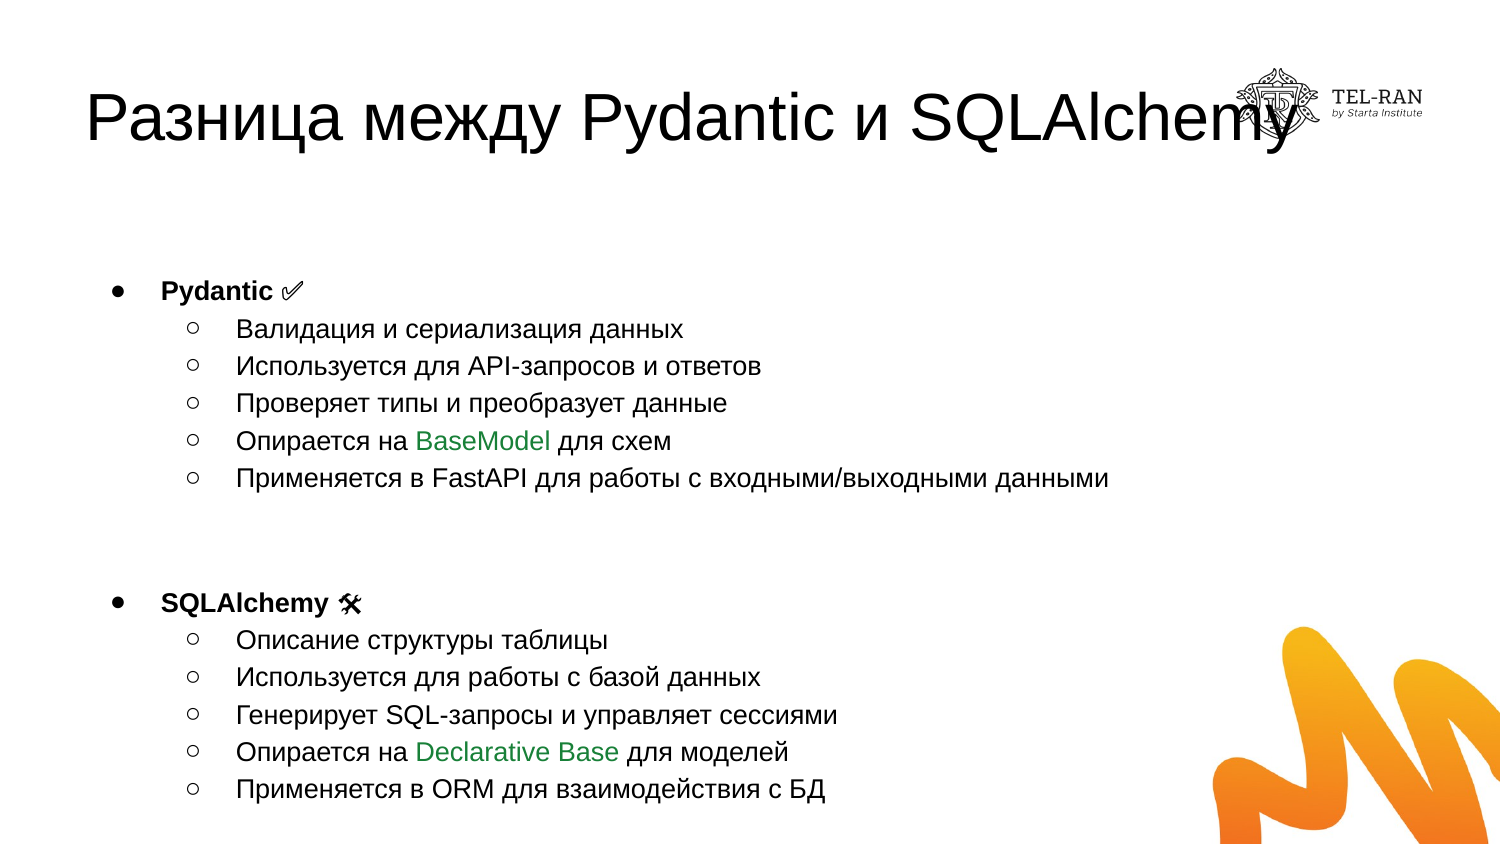

# Разница между Pydantic и SQLAlchemy
Pydantic ✅
Валидация и сериализация данных
Используется для API-запросов и ответов
Проверяет типы и преобразует данные
Опирается на BaseModel для схем
Применяется в FastAPI для работы с входными/выходными данными

SQLAlchemy 🛠️
Описание структуры таблицы
Используется для работы с базой данных
Генерирует SQL-запросы и управляет сессиями
Опирается на Declarative Base для моделей
Применяется в ORM для взаимодействия с БД